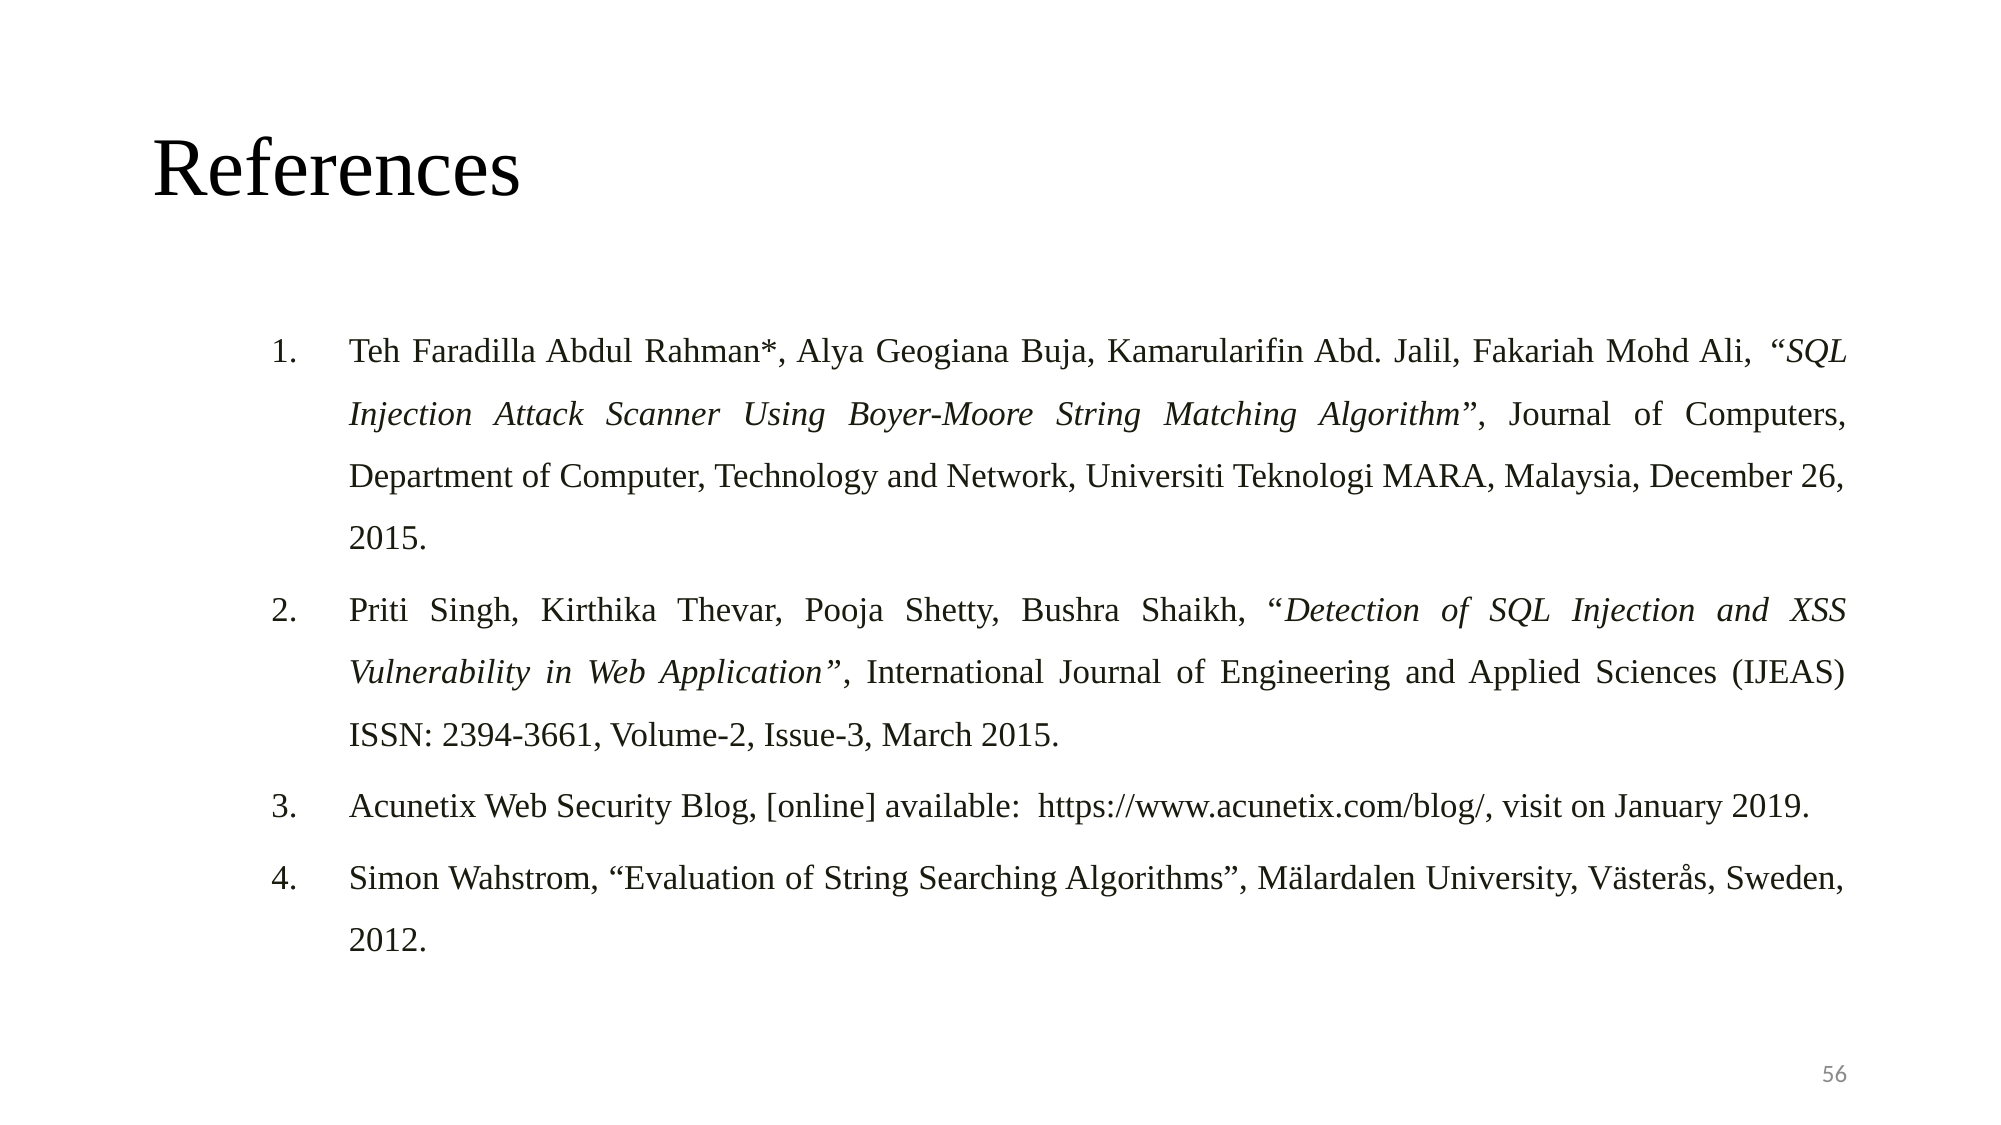

# References
Teh Faradilla Abdul Rahman*, Alya Geogiana Buja, Kamarularifin Abd. Jalil, Fakariah Mohd Ali, “SQL Injection Attack Scanner Using Boyer-Moore String Matching Algorithm”, Journal of Computers, Department of Computer, Technology and Network, Universiti Teknologi MARA, Malaysia, December 26, 2015.
Priti Singh, Kirthika Thevar, Pooja Shetty, Bushra Shaikh, “Detection of SQL Injection and XSS Vulnerability in Web Application”, International Journal of Engineering and Applied Sciences (IJEAS) ISSN: 2394-3661, Volume-2, Issue-3, March 2015.
Acunetix Web Security Blog, [online] available:  https://www.acunetix.com/blog/, visit on January 2019.
Simon Wahstrom, “Evaluation of String Searching Algorithms”, Mälardalen University, Västerås, Sweden, 2012.

56